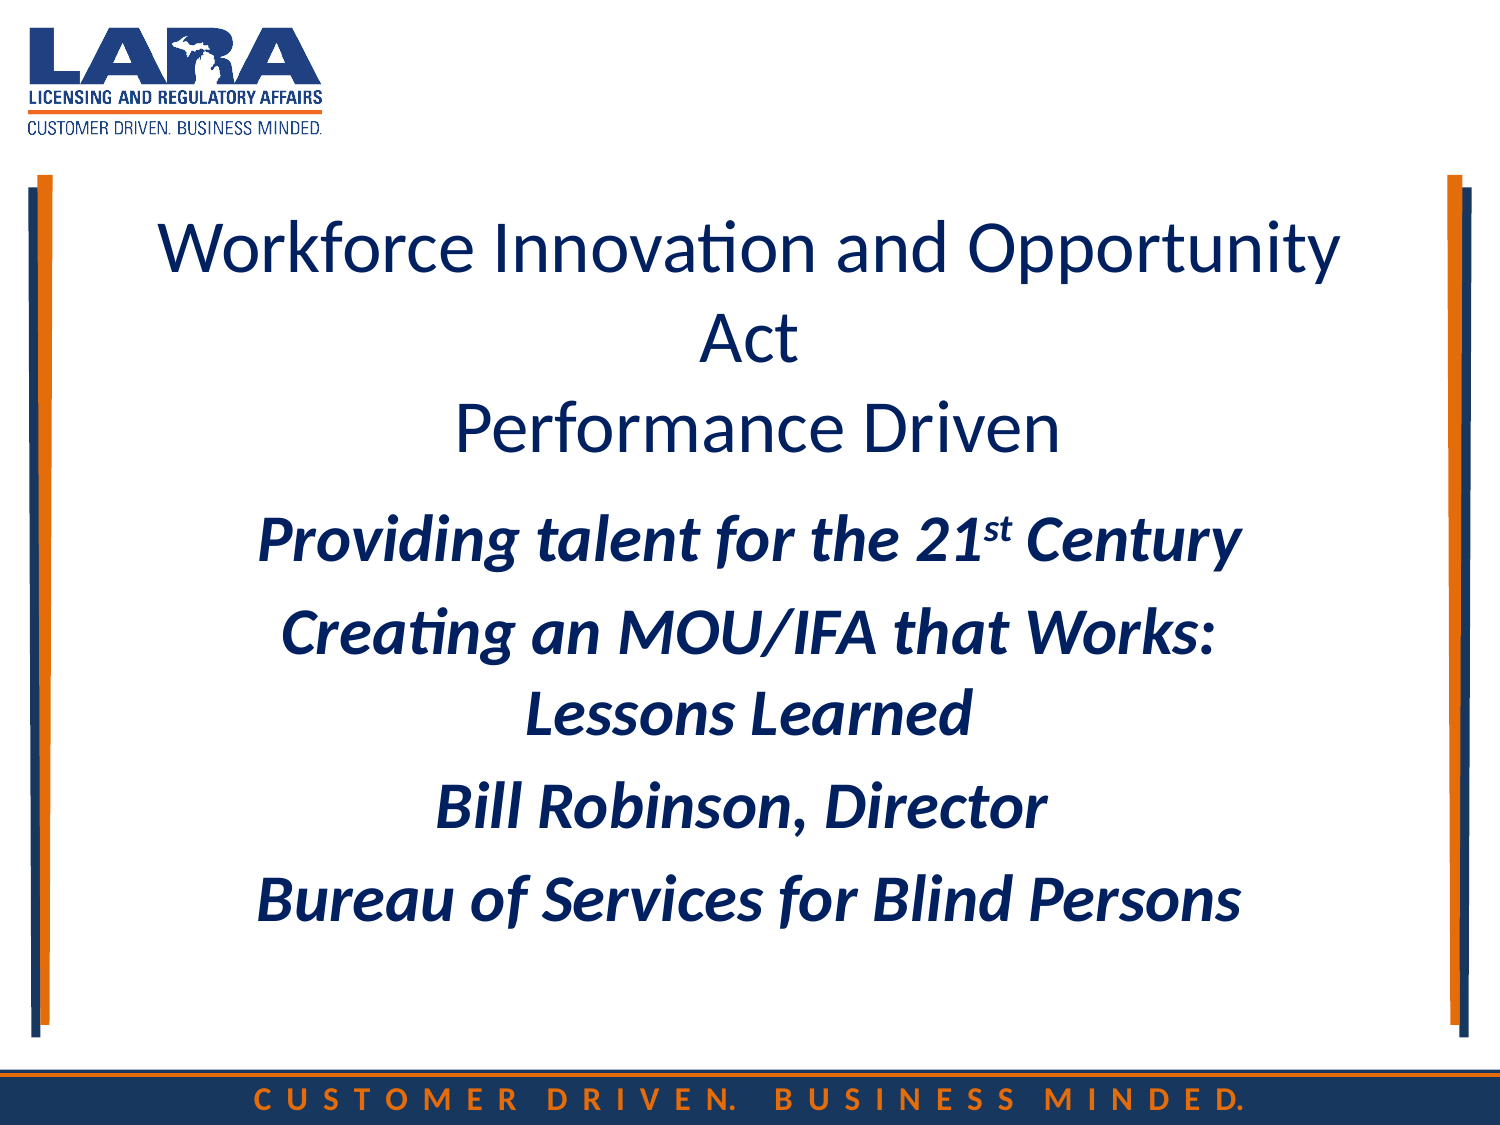

# Workforce Innovation and Opportunity Act Performance Driven
Providing talent for the 21st Century
Creating an MOU/IFA that Works: Lessons Learned
Bill Robinson, Director
Bureau of Services for Blind Persons